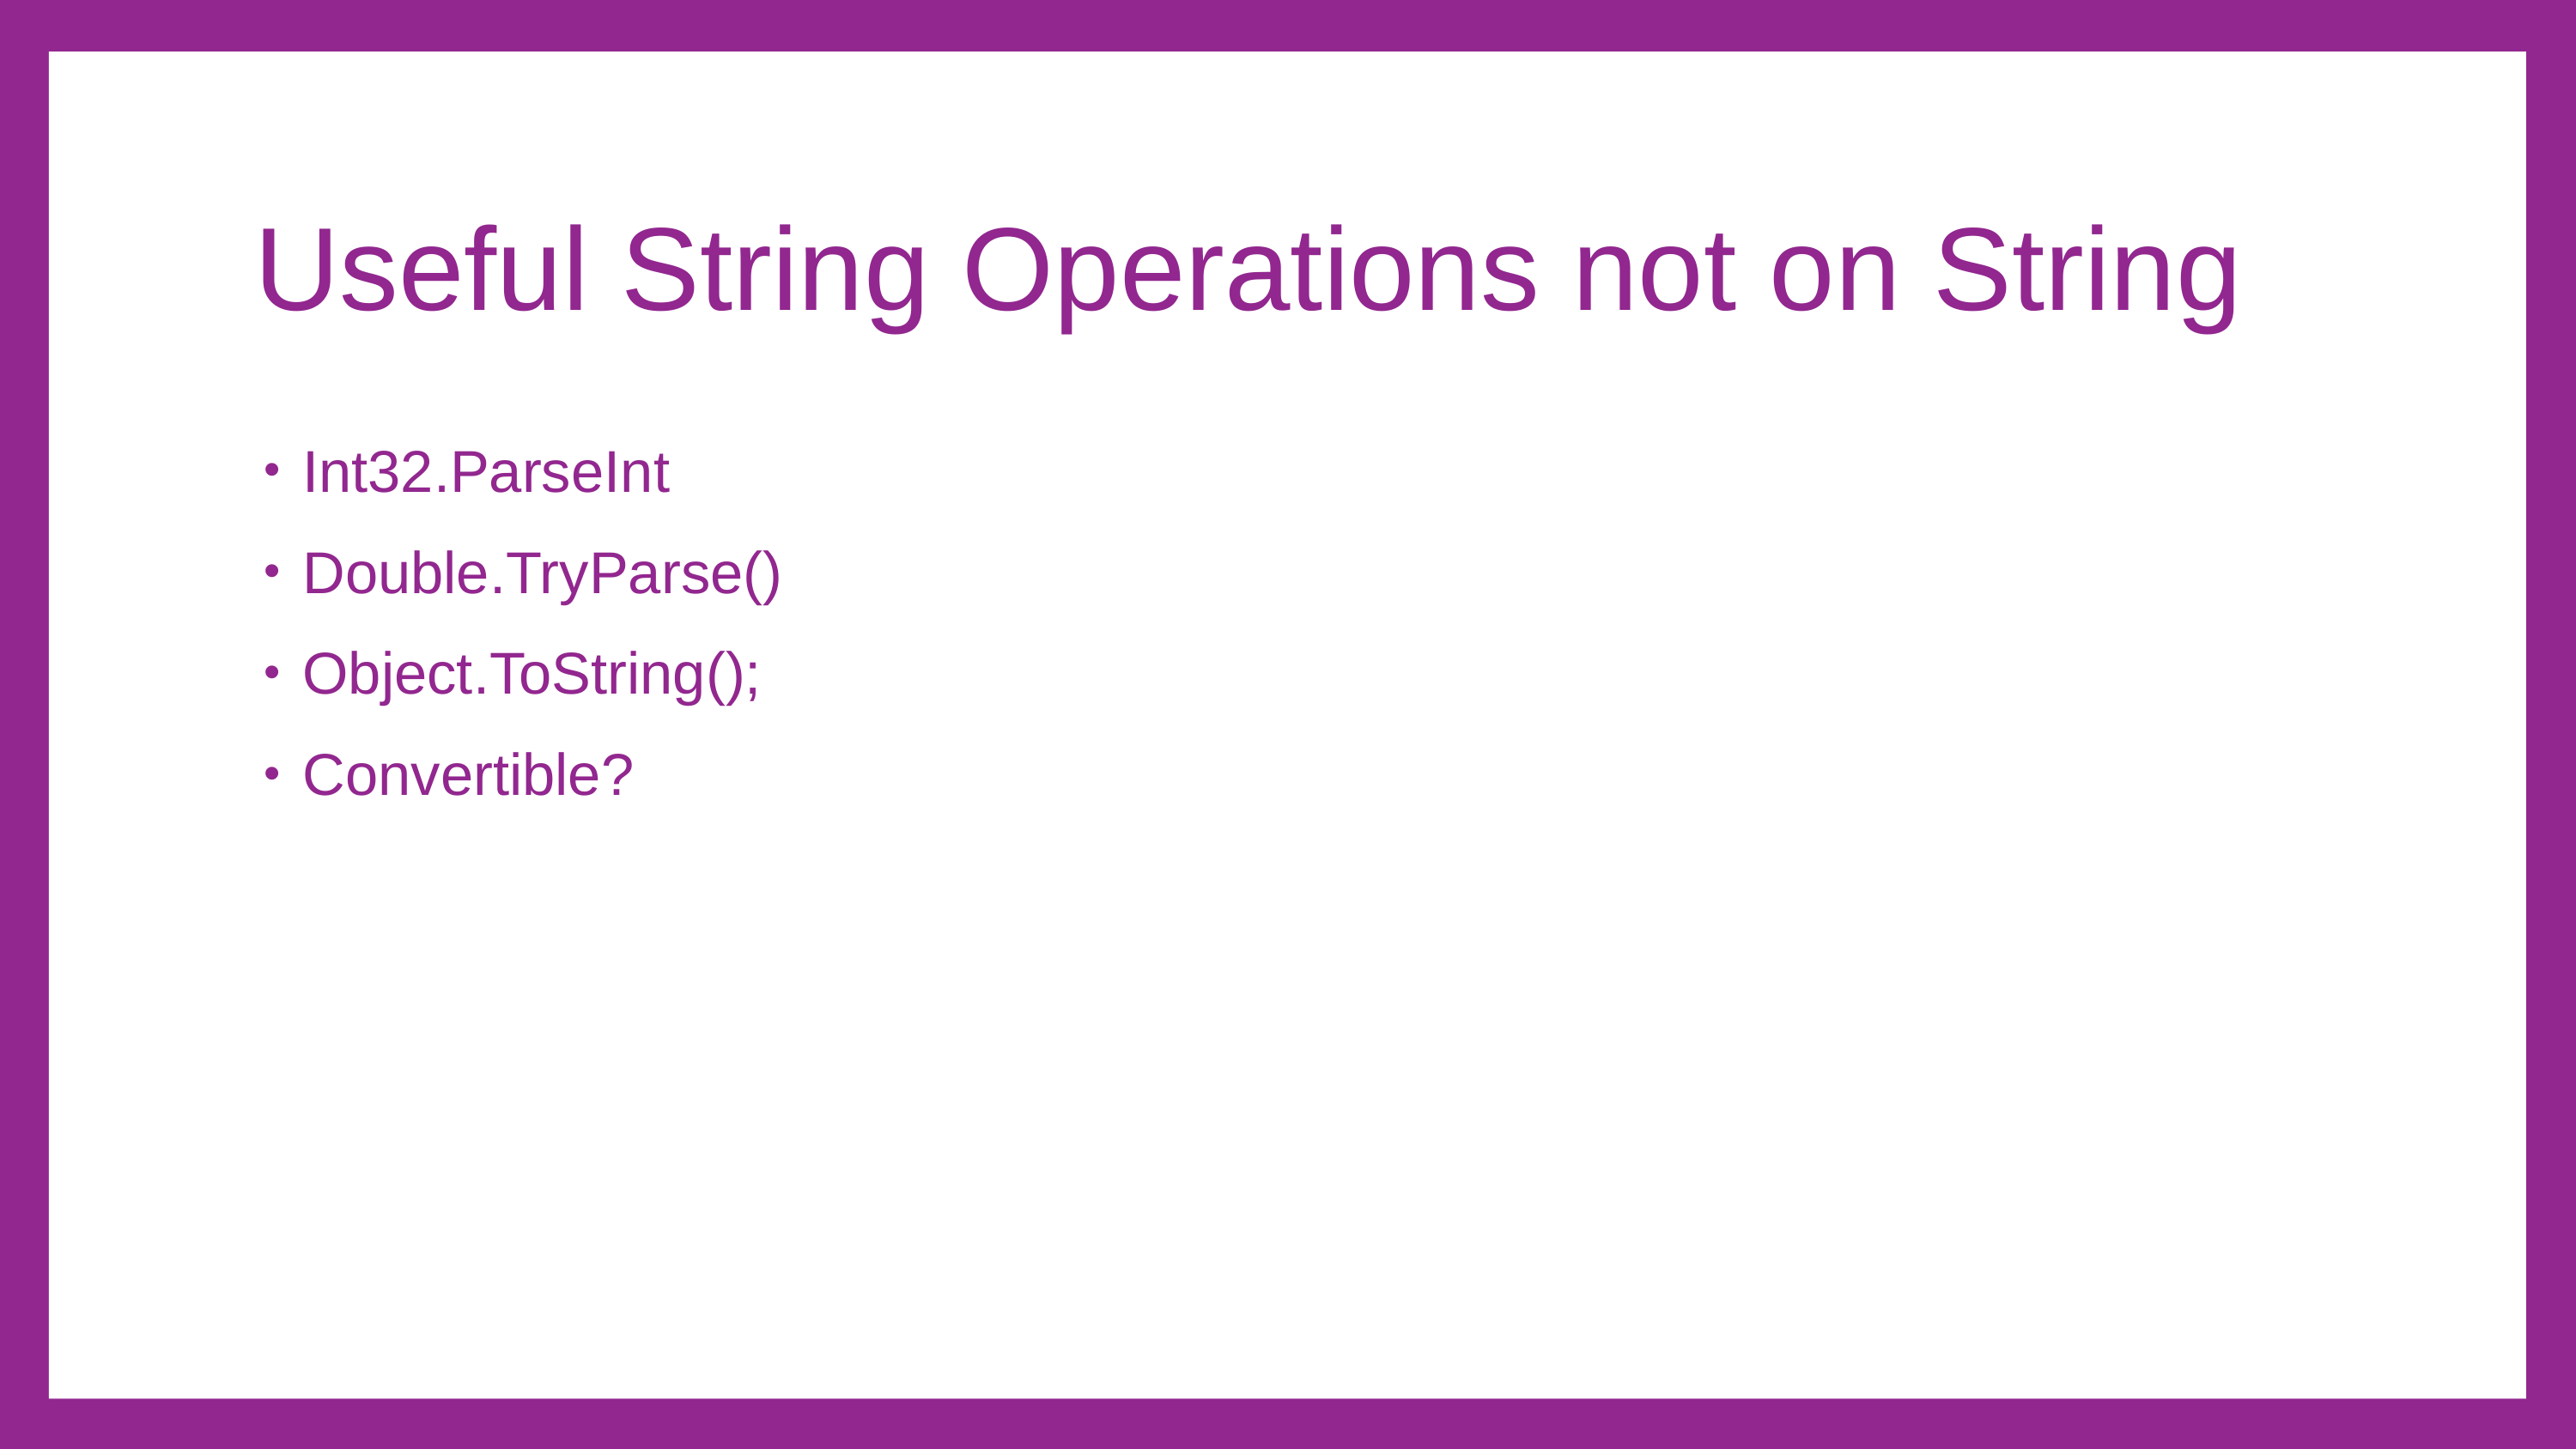

# Useful String Operations not on String
Int32.ParseInt
Double.TryParse()
Object.ToString();
Convertible?